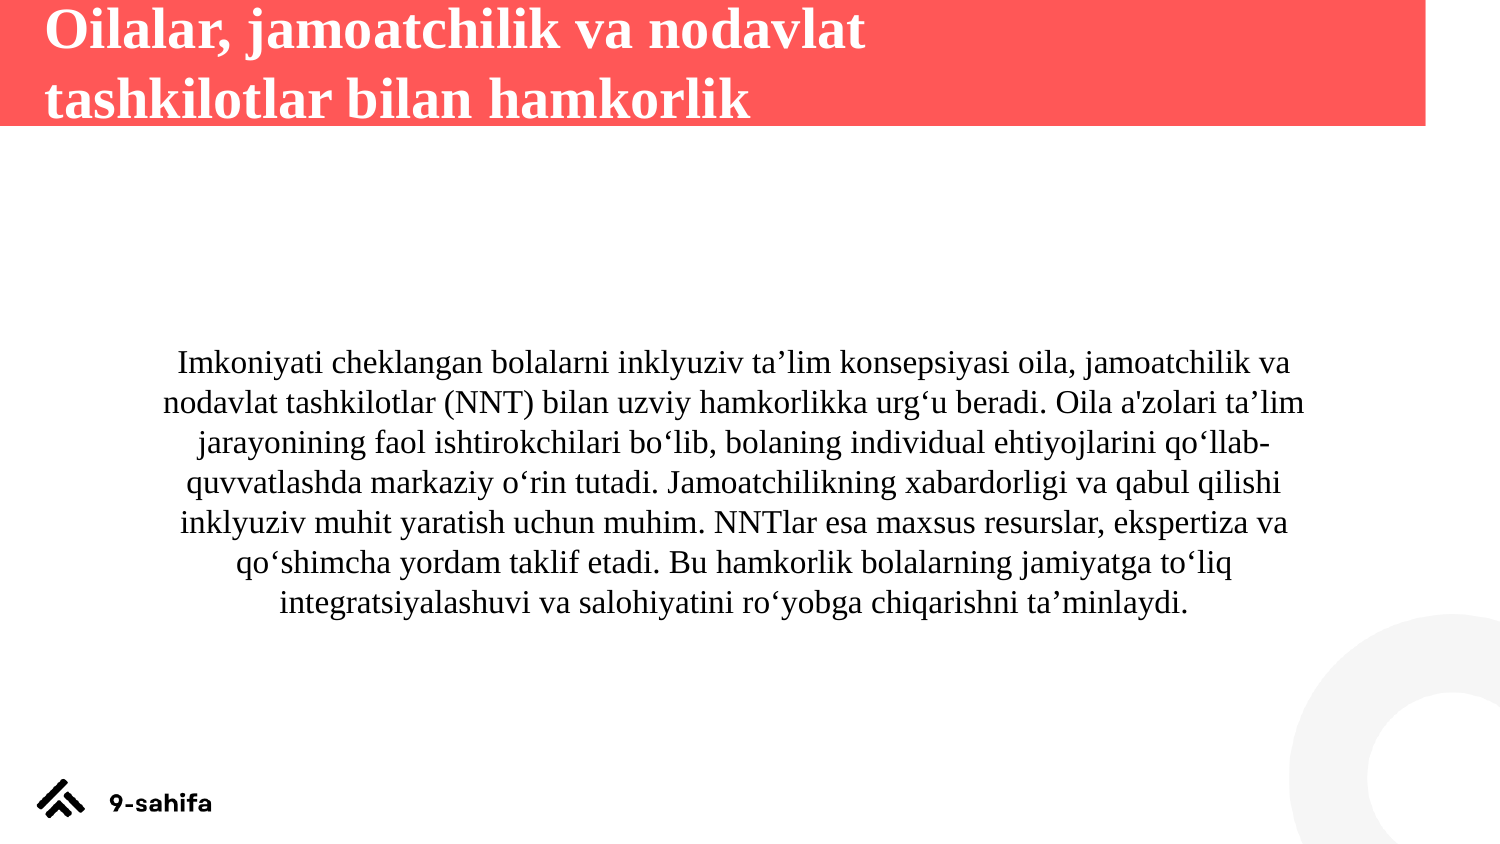

Oilalar, jamoatchilik va nodavlat tashkilotlar bilan hamkorlik
Imkoniyati cheklangan bolalarni inklyuziv taʼlim konsepsiyasi oila, jamoatchilik va nodavlat tashkilotlar (NNT) bilan uzviy hamkorlikka urgʻu beradi. Oila a'zolari taʼlim jarayonining faol ishtirokchilari boʻlib, bolaning individual ehtiyojlarini qoʻllab-quvvatlashda markaziy oʻrin tutadi. Jamoatchilikning xabardorligi va qabul qilishi inklyuziv muhit yaratish uchun muhim. NNTlar esa maxsus resurslar, ekspertiza va qoʻshimcha yordam taklif etadi. Bu hamkorlik bolalarning jamiyatga toʻliq integratsiyalashuvi va salohiyatini roʻyobga chiqarishni taʼminlaydi.